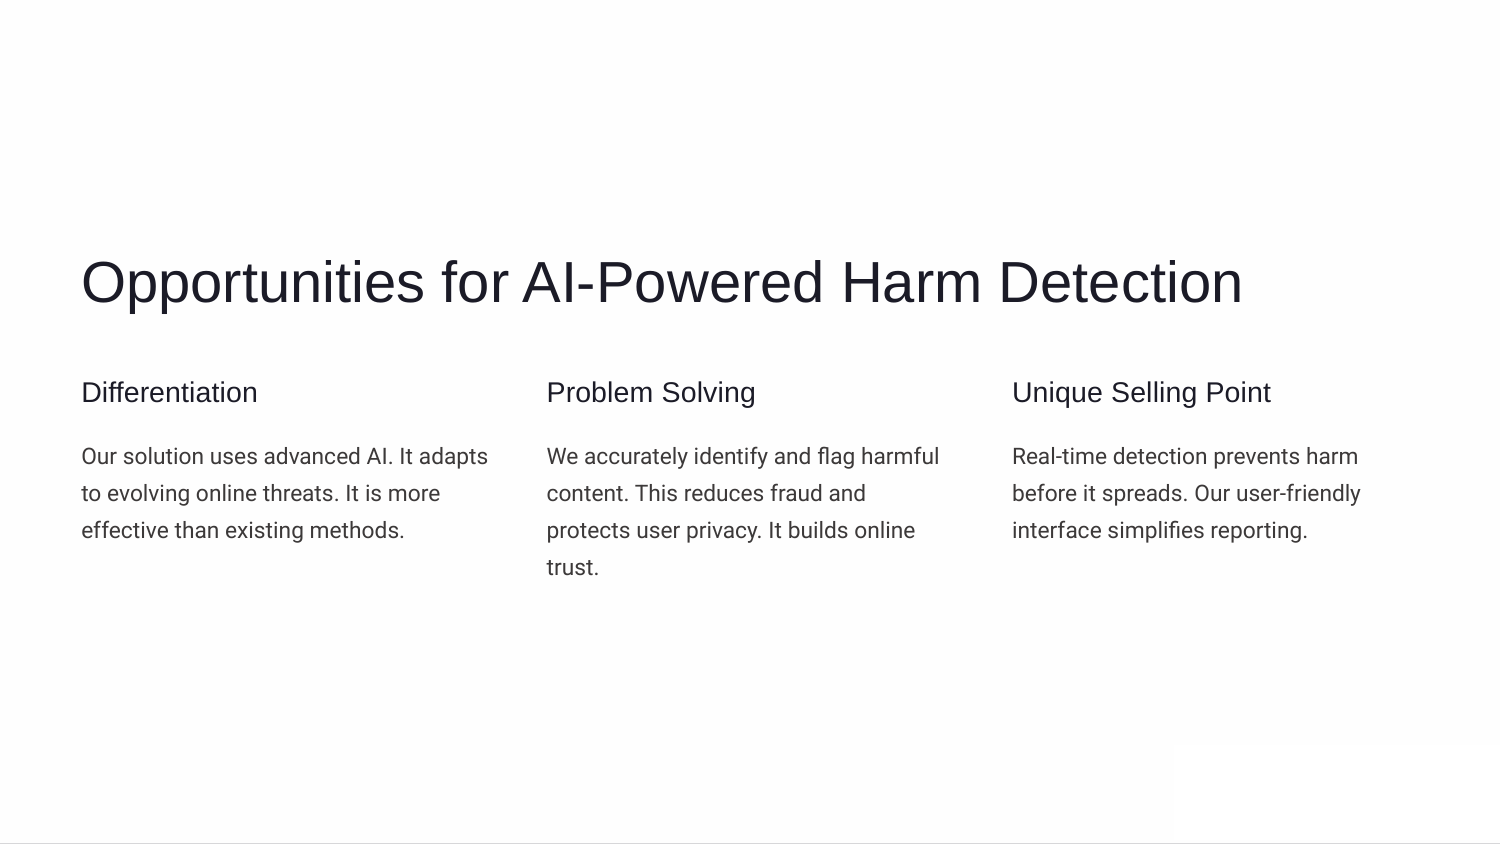

Opportunities for AI-Powered Harm Detection
Differentiation
Problem Solving
Unique Selling Point
Our solution uses advanced AI. It adapts to evolving online threats. It is more effective than existing methods.
We accurately identify and flag harmful content. This reduces fraud and protects user privacy. It builds online trust.
Real-time detection prevents harm before it spreads. Our user-friendly interface simplifies reporting.